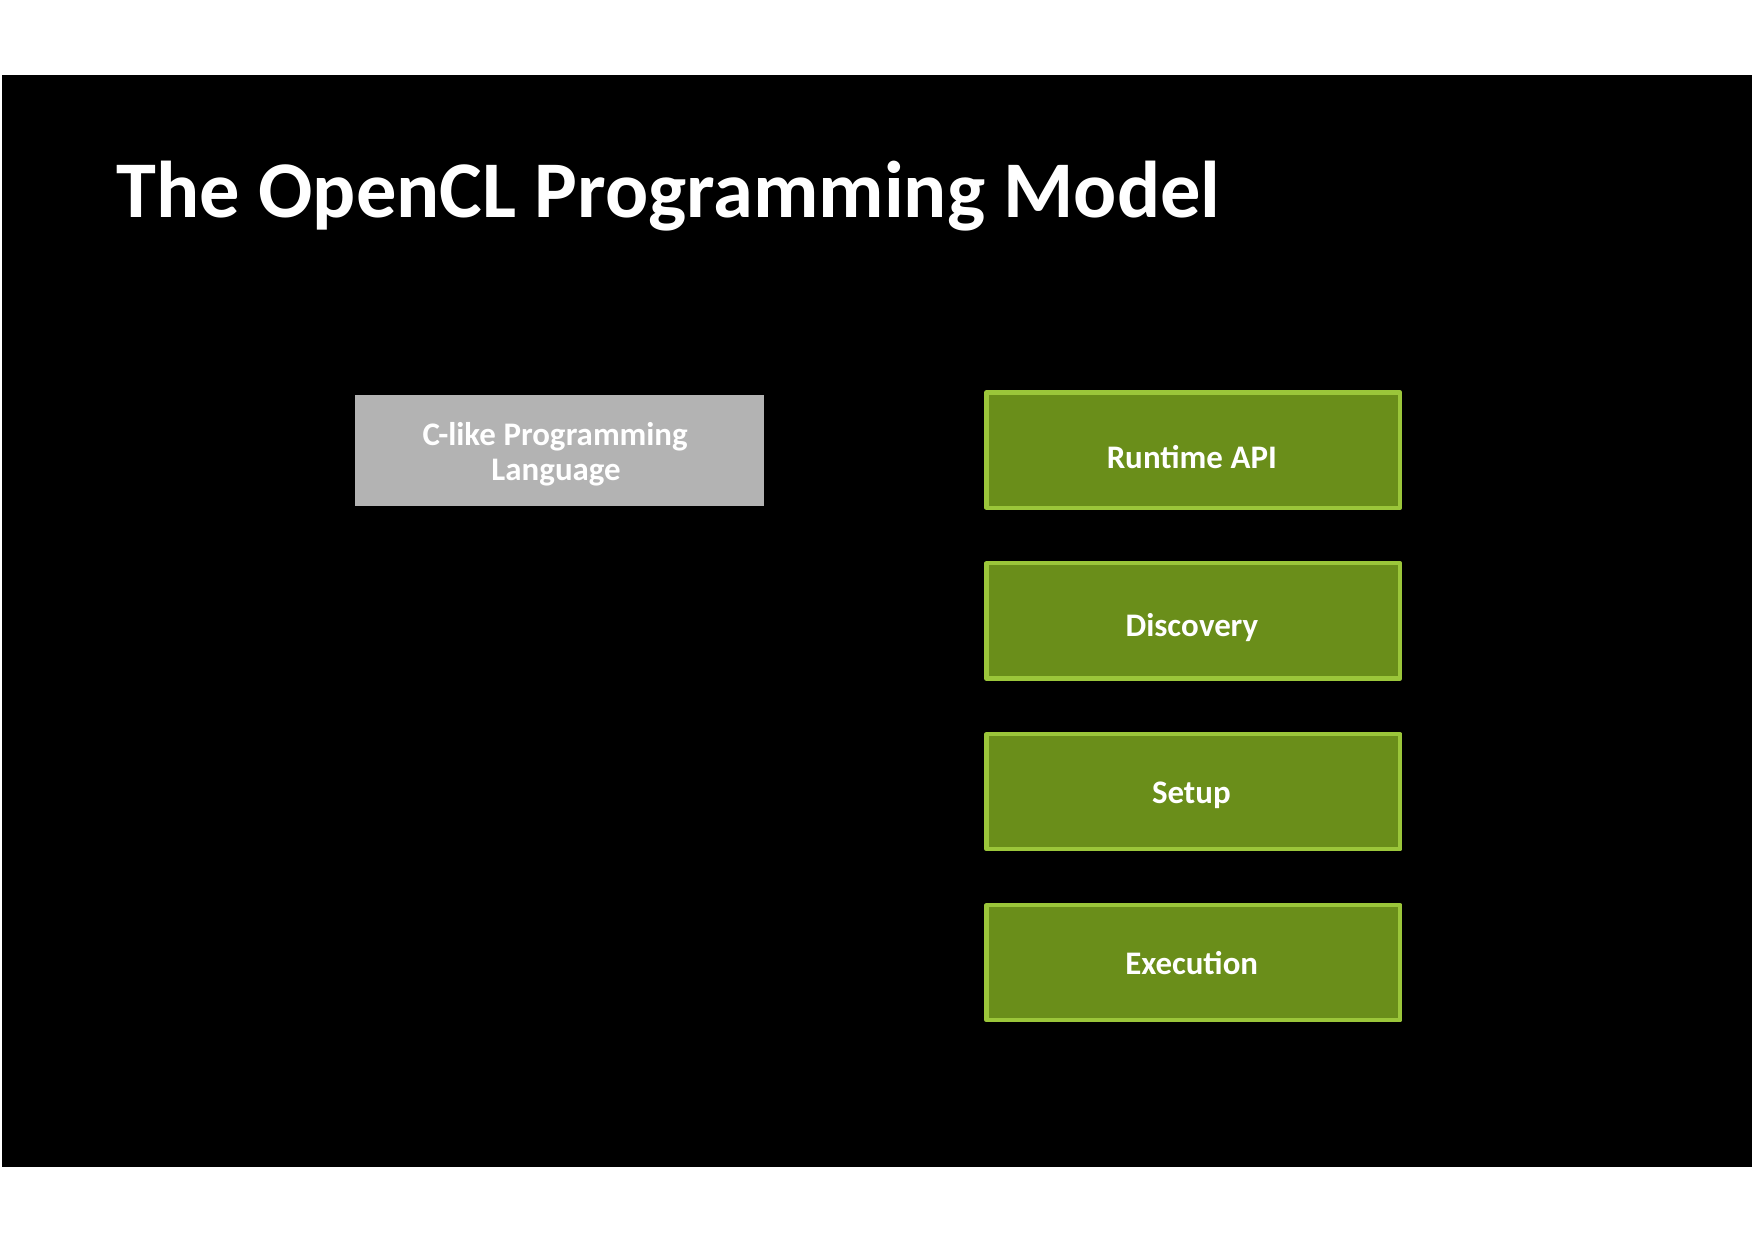

The OpenCL Programming Model

C-like Programming
	Language
Runtime API

	Discovery

Setup

Execution